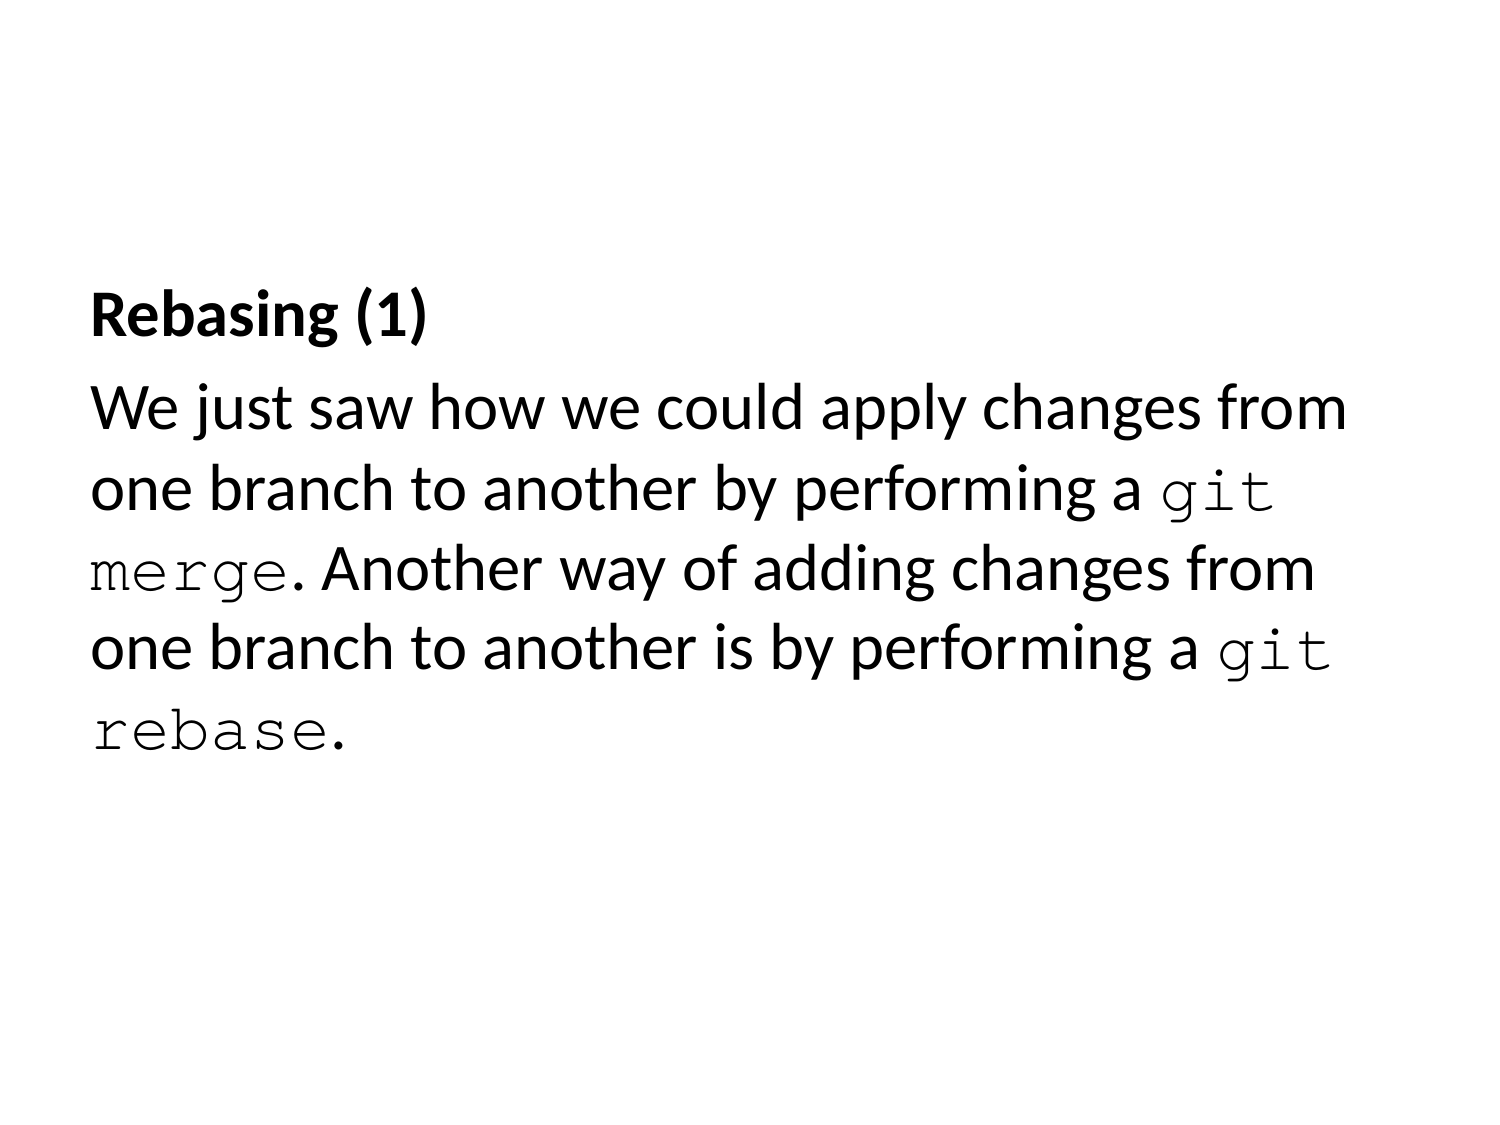

Rebasing (1)
We just saw how we could apply changes from one branch to another by performing a git merge. Another way of adding changes from one branch to another is by performing a git rebase.